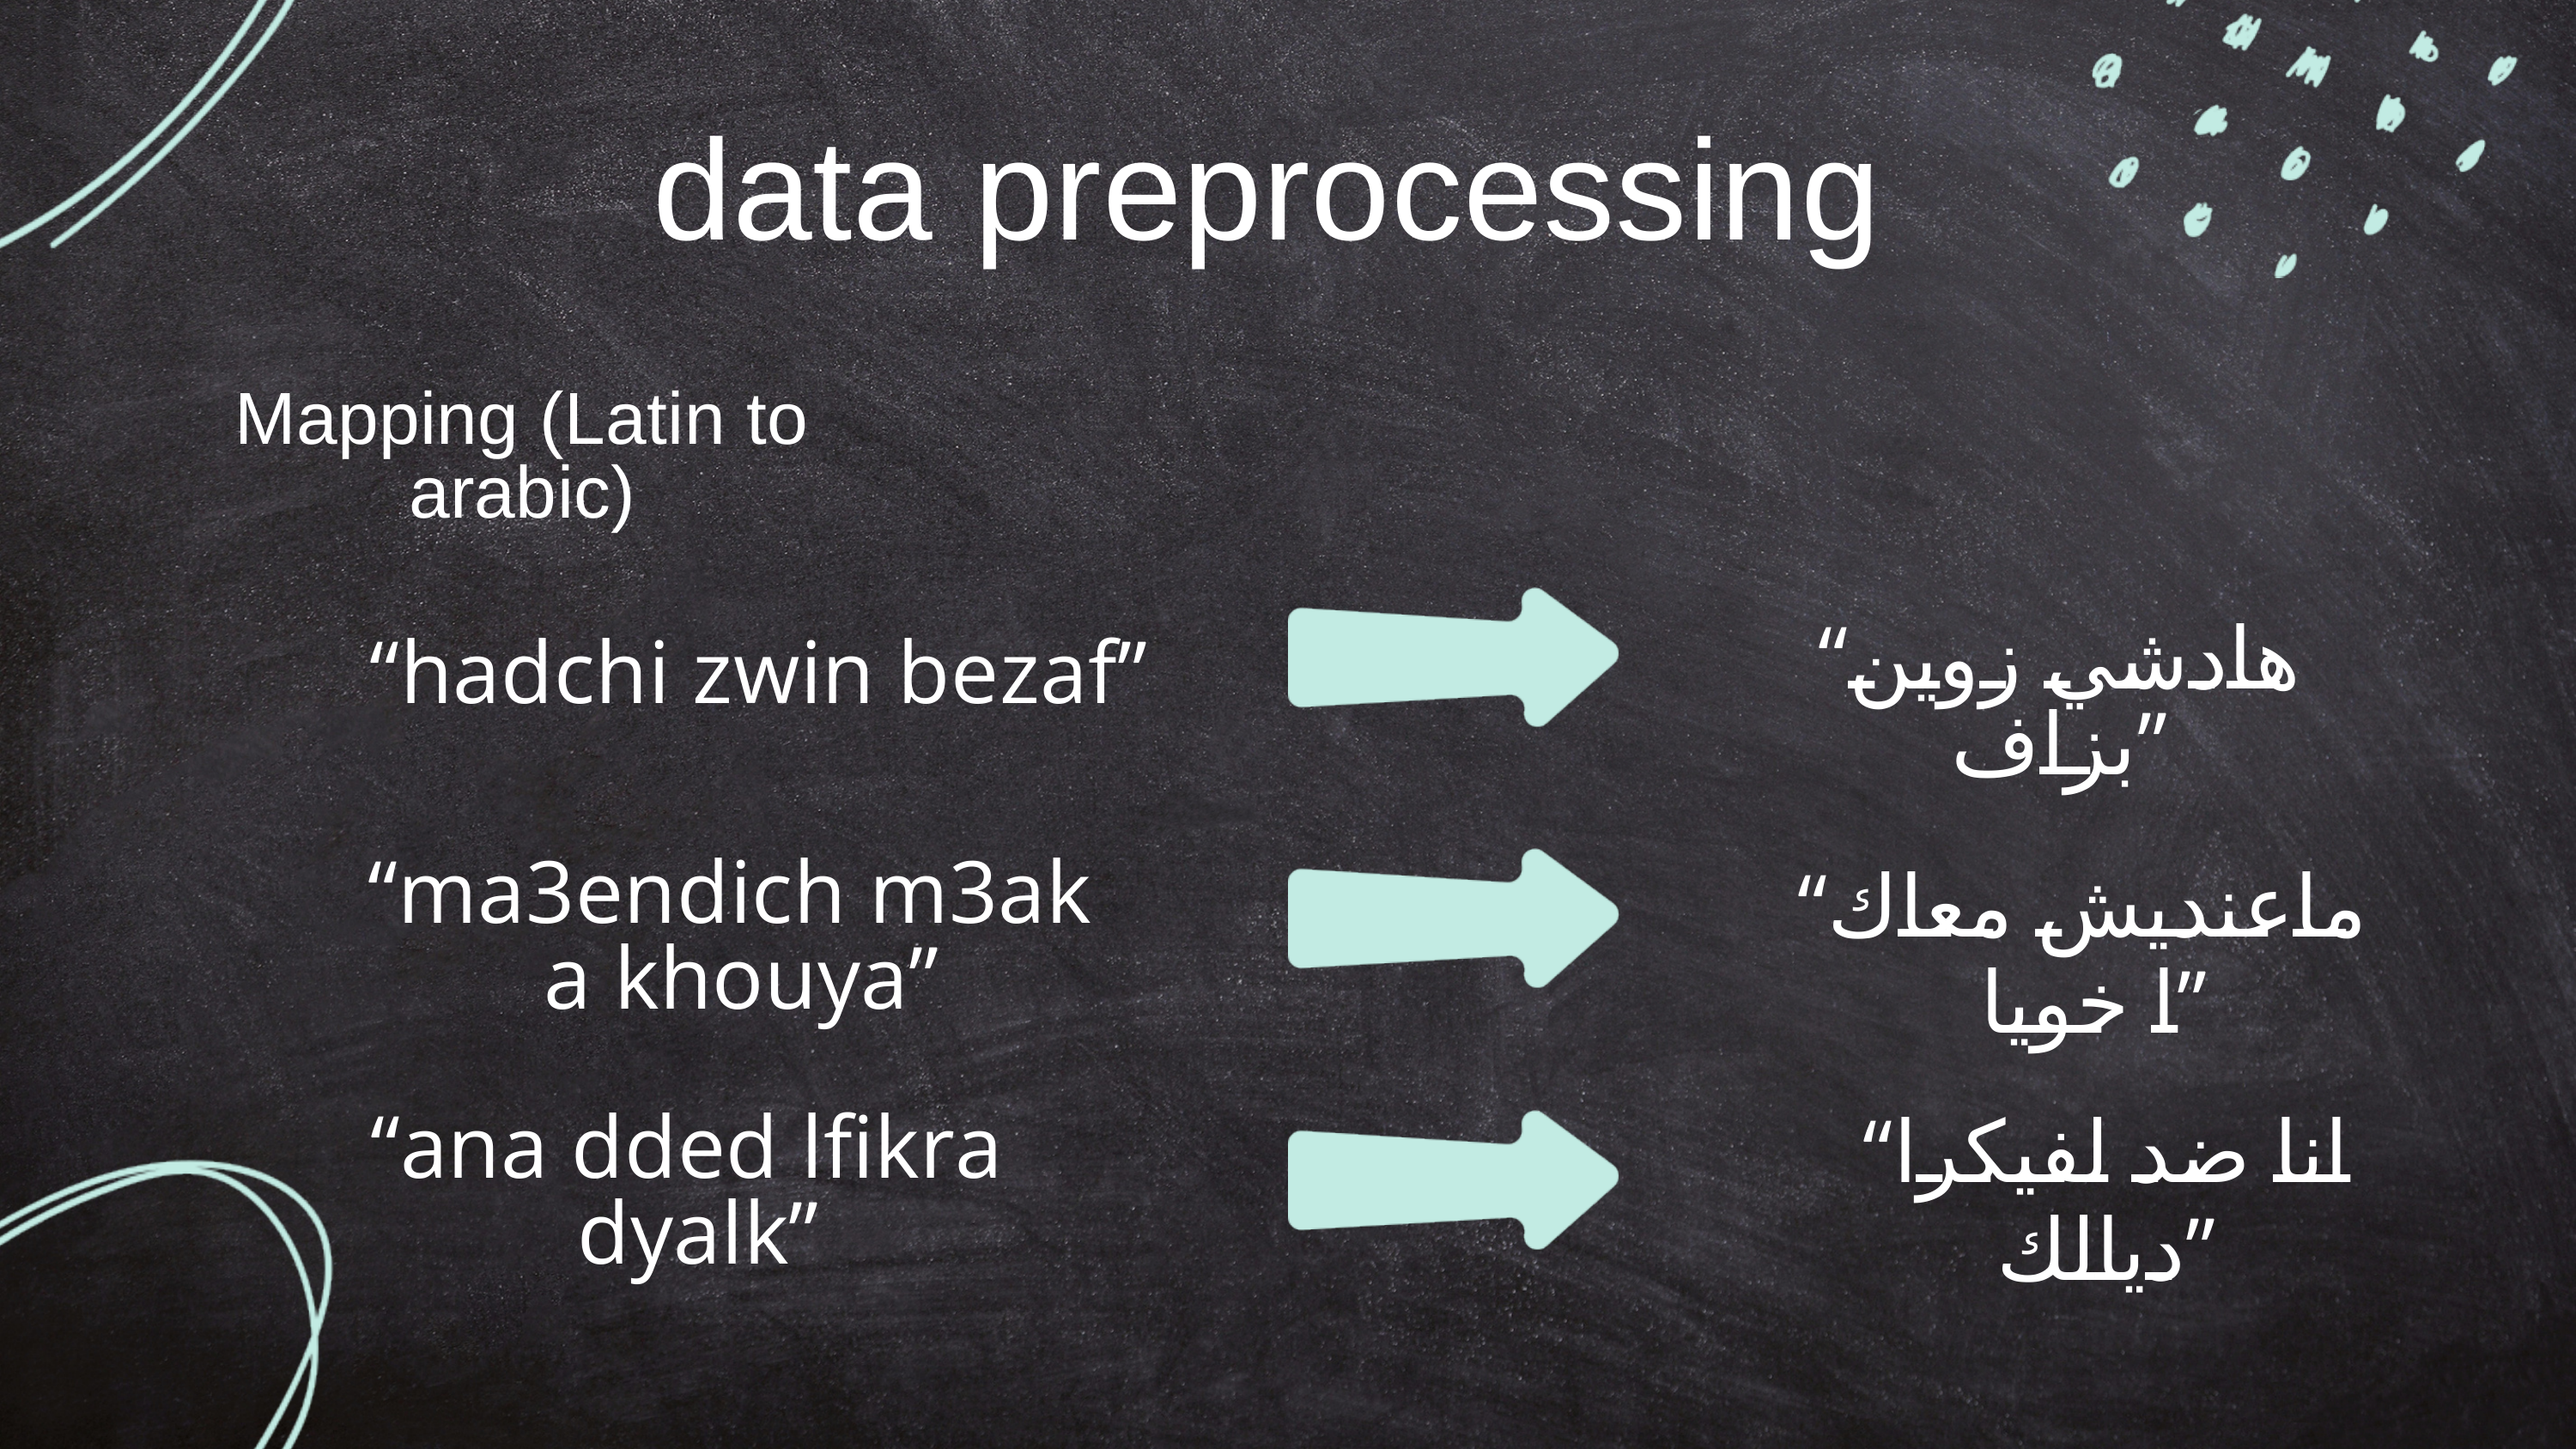

data preprocessing
Mapping (Latin to arabic)

“هادشي زوين بزاف”
“hadchi zwin bezaf”

“ma3endich m3ak
 a khouya”
“ماعنديش معاك
 ا خويا”
“انا ضد لفيكرا
ديالك”
“ana dded lfikra
dyalk”